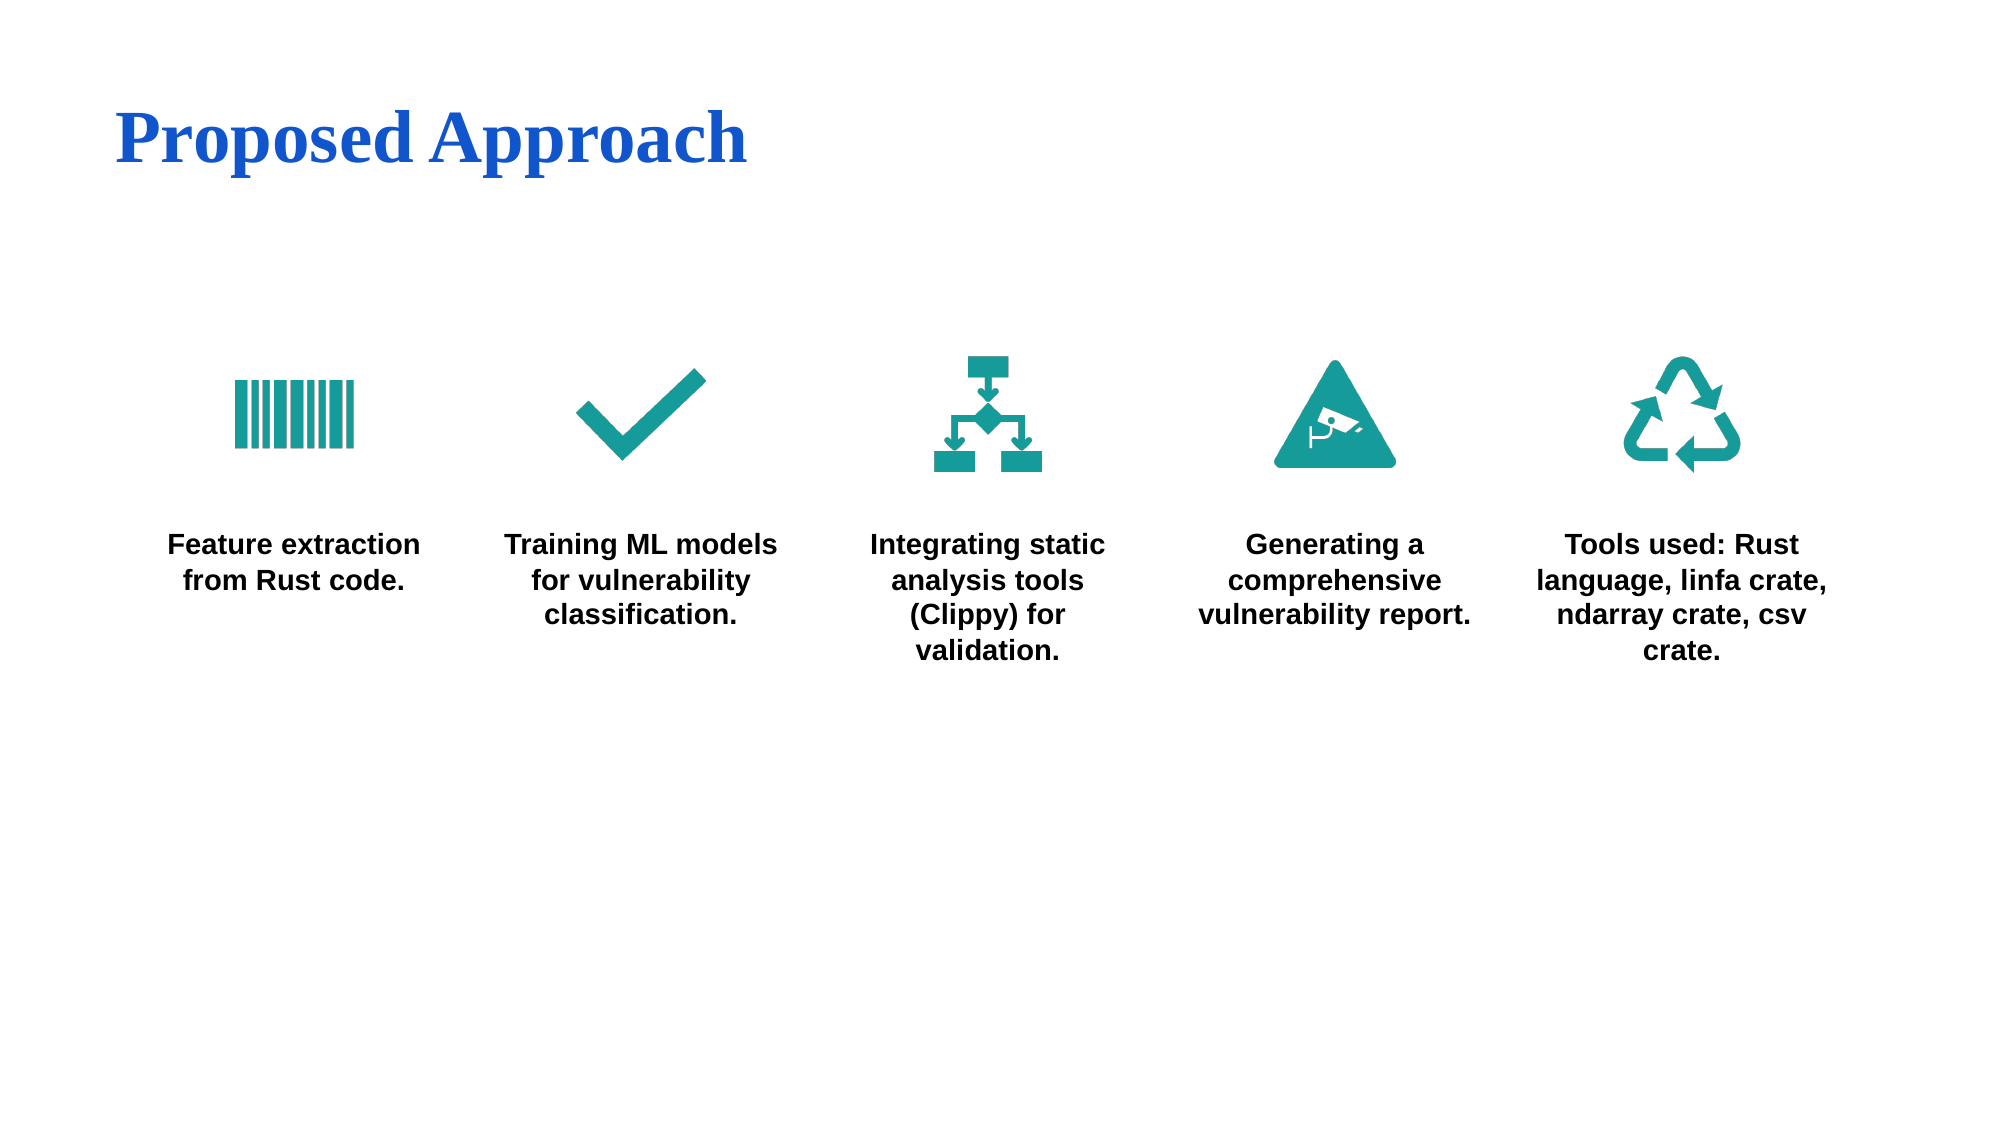

# Proposed Approach

Feature extraction from Rust code.

Training ML models for vulnerability classification.

Integrating static analysis tools (Clippy) for validation.

Generating a comprehensive vulnerability report.

Tools used: Rust language, linfa crate, ndarray crate, csv crate.